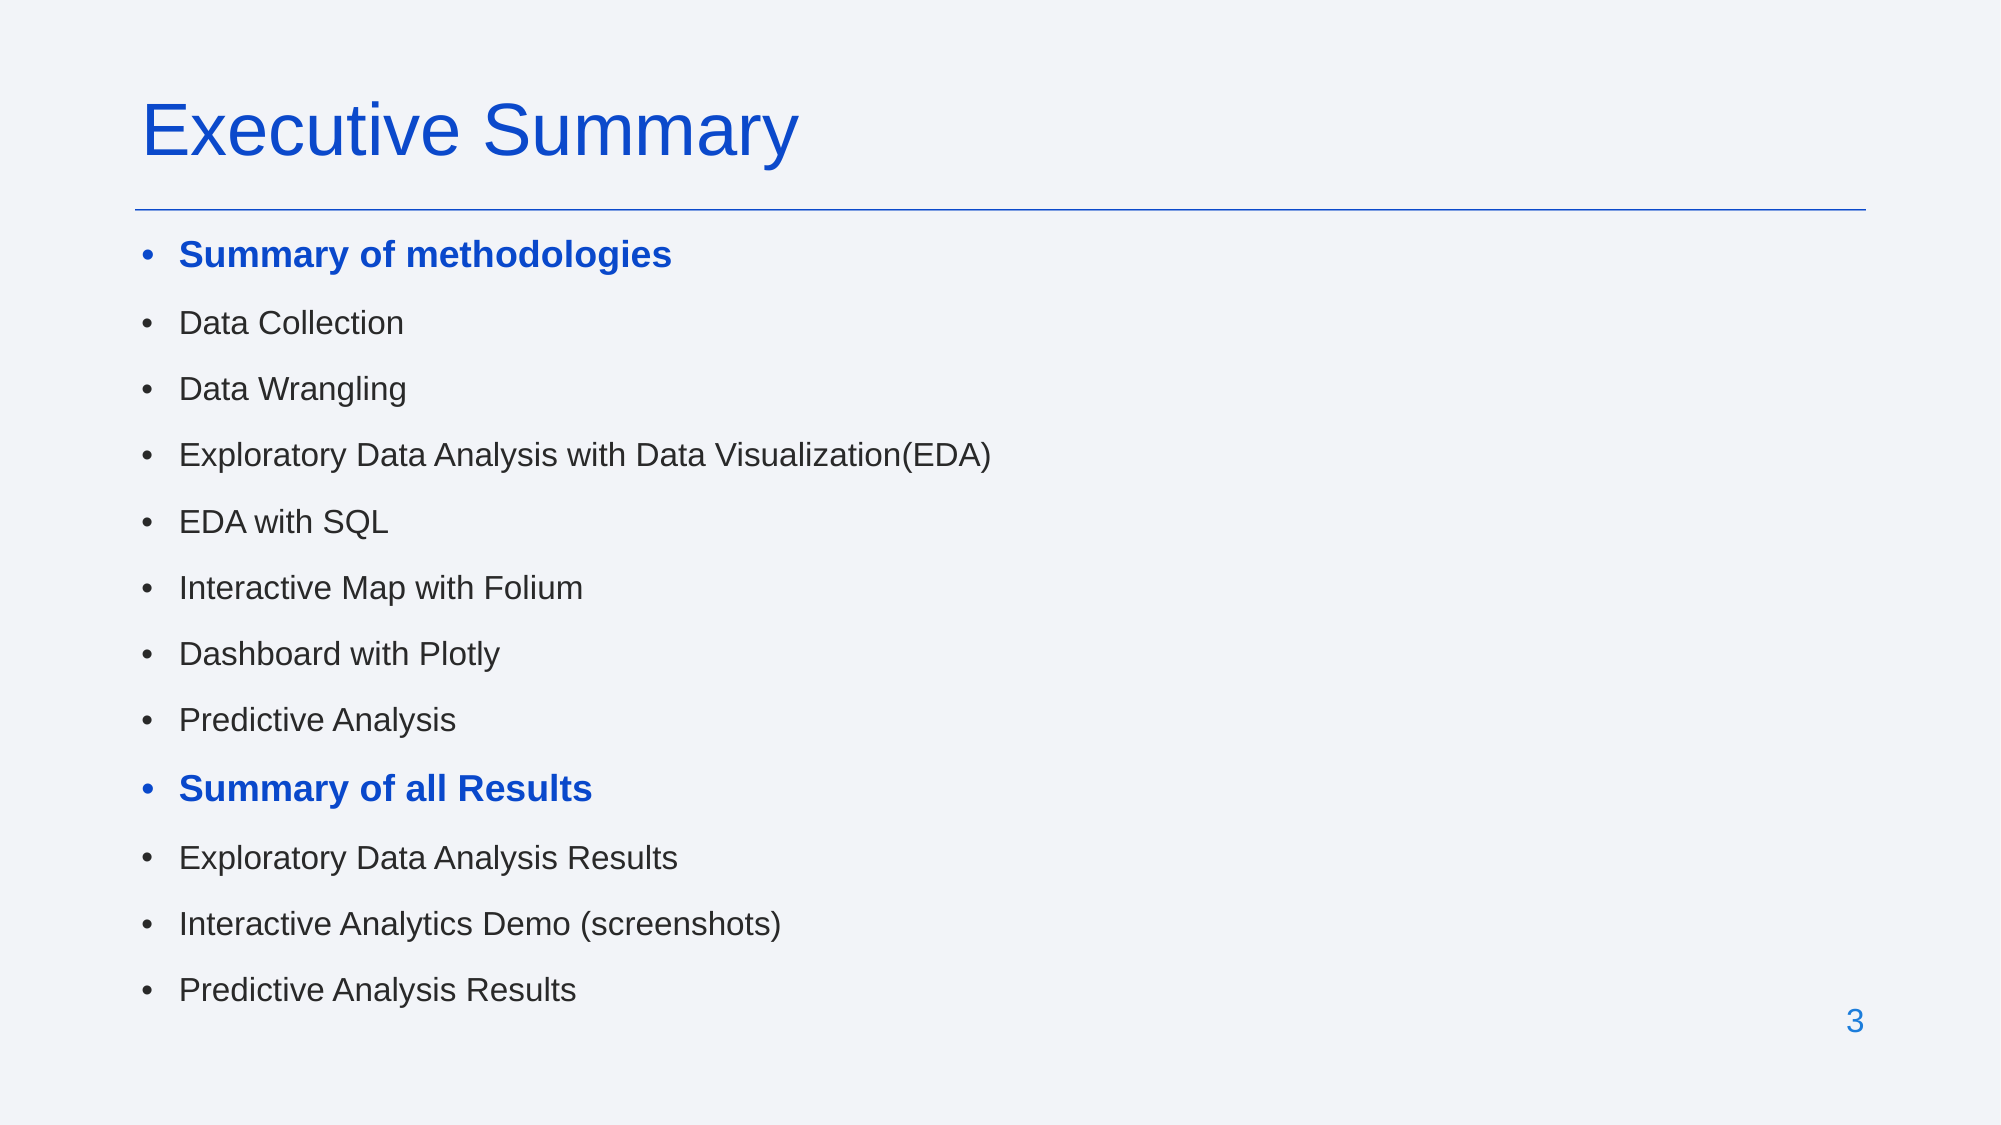

Executive Summary
Summary of methodologies
Data Collection
Data Wrangling
Exploratory Data Analysis with Data Visualization(EDA)
EDA with SQL
Interactive Map with Folium
Dashboard with Plotly
Predictive Analysis
Summary of all Results
Exploratory Data Analysis Results
Interactive Analytics Demo (screenshots)
Predictive Analysis Results

3